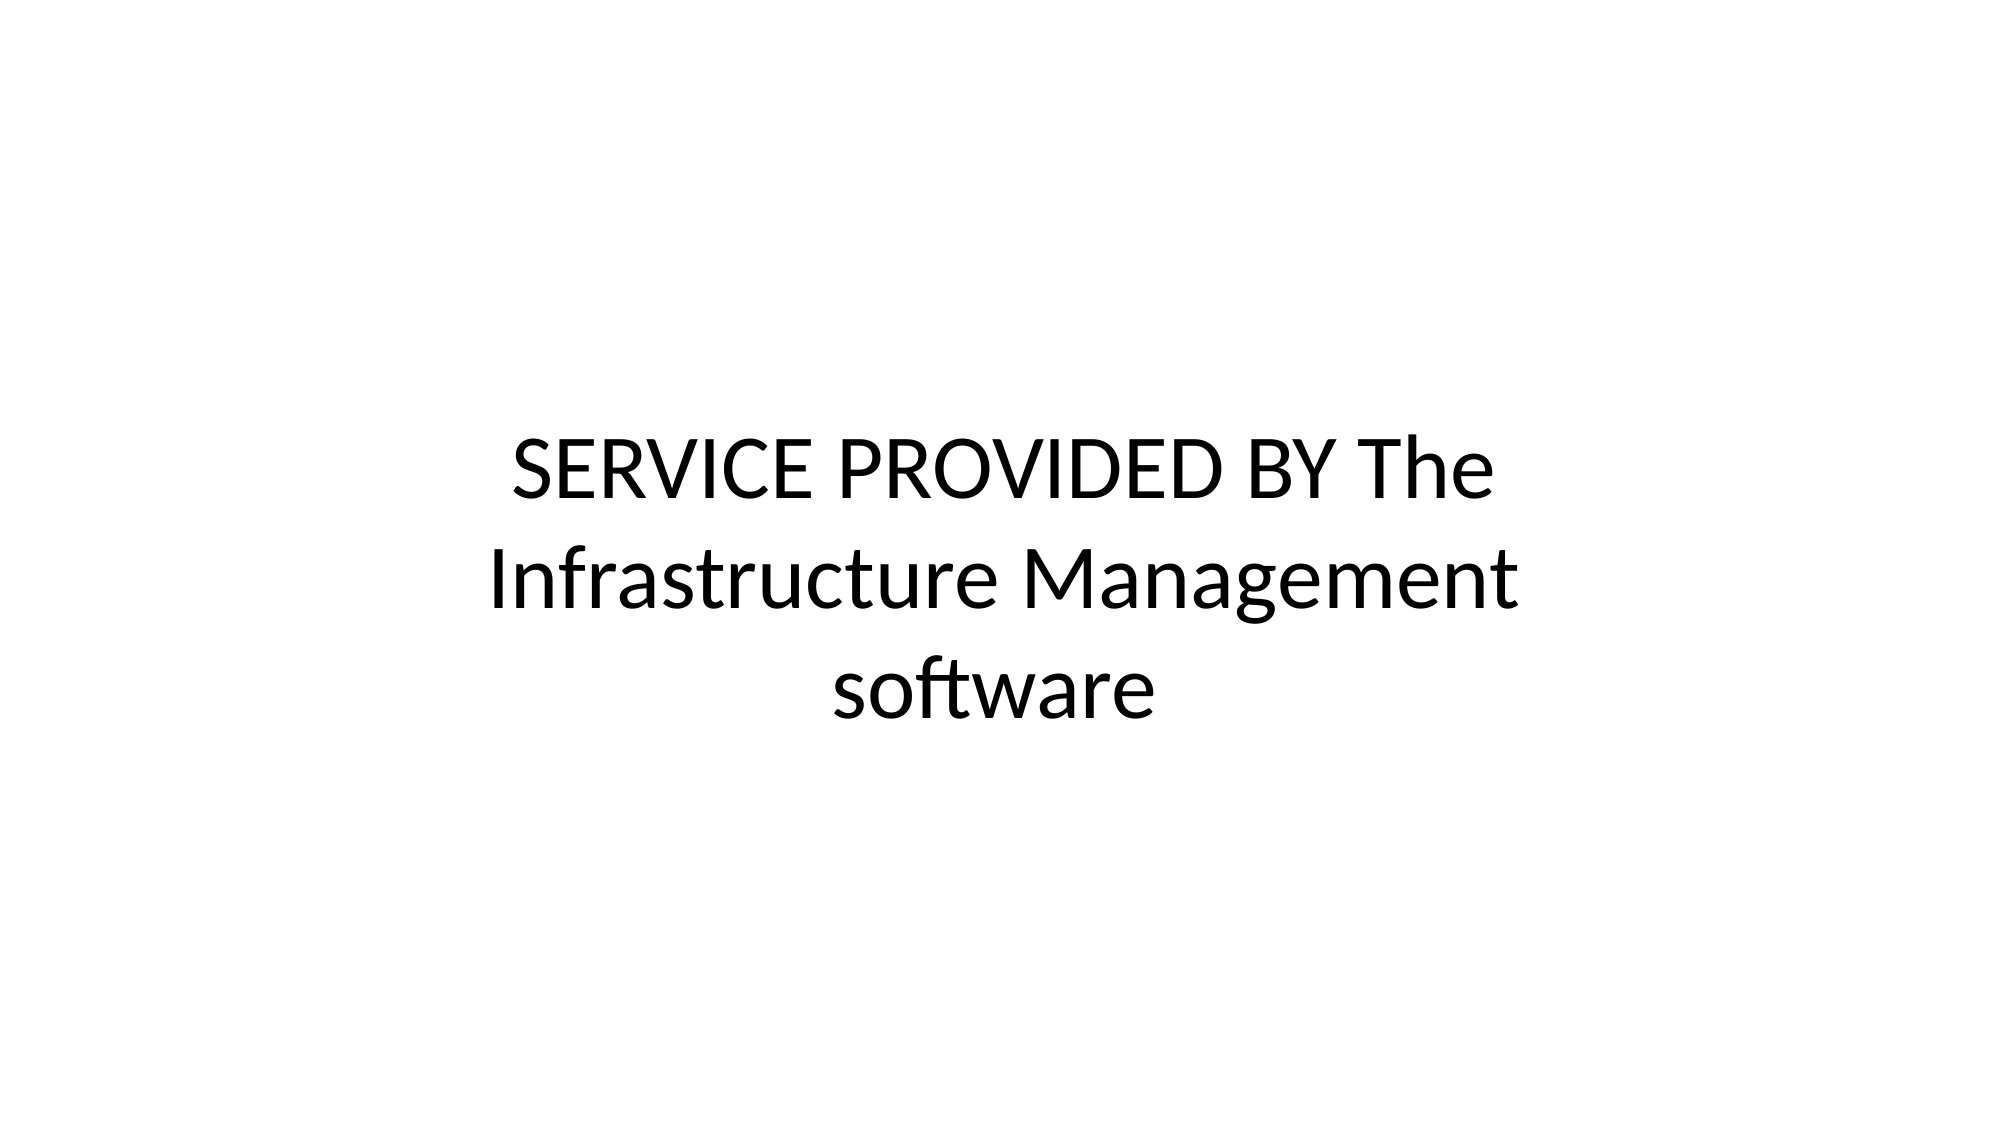

SERVICE PROVIDED BY The Infrastructure Management software